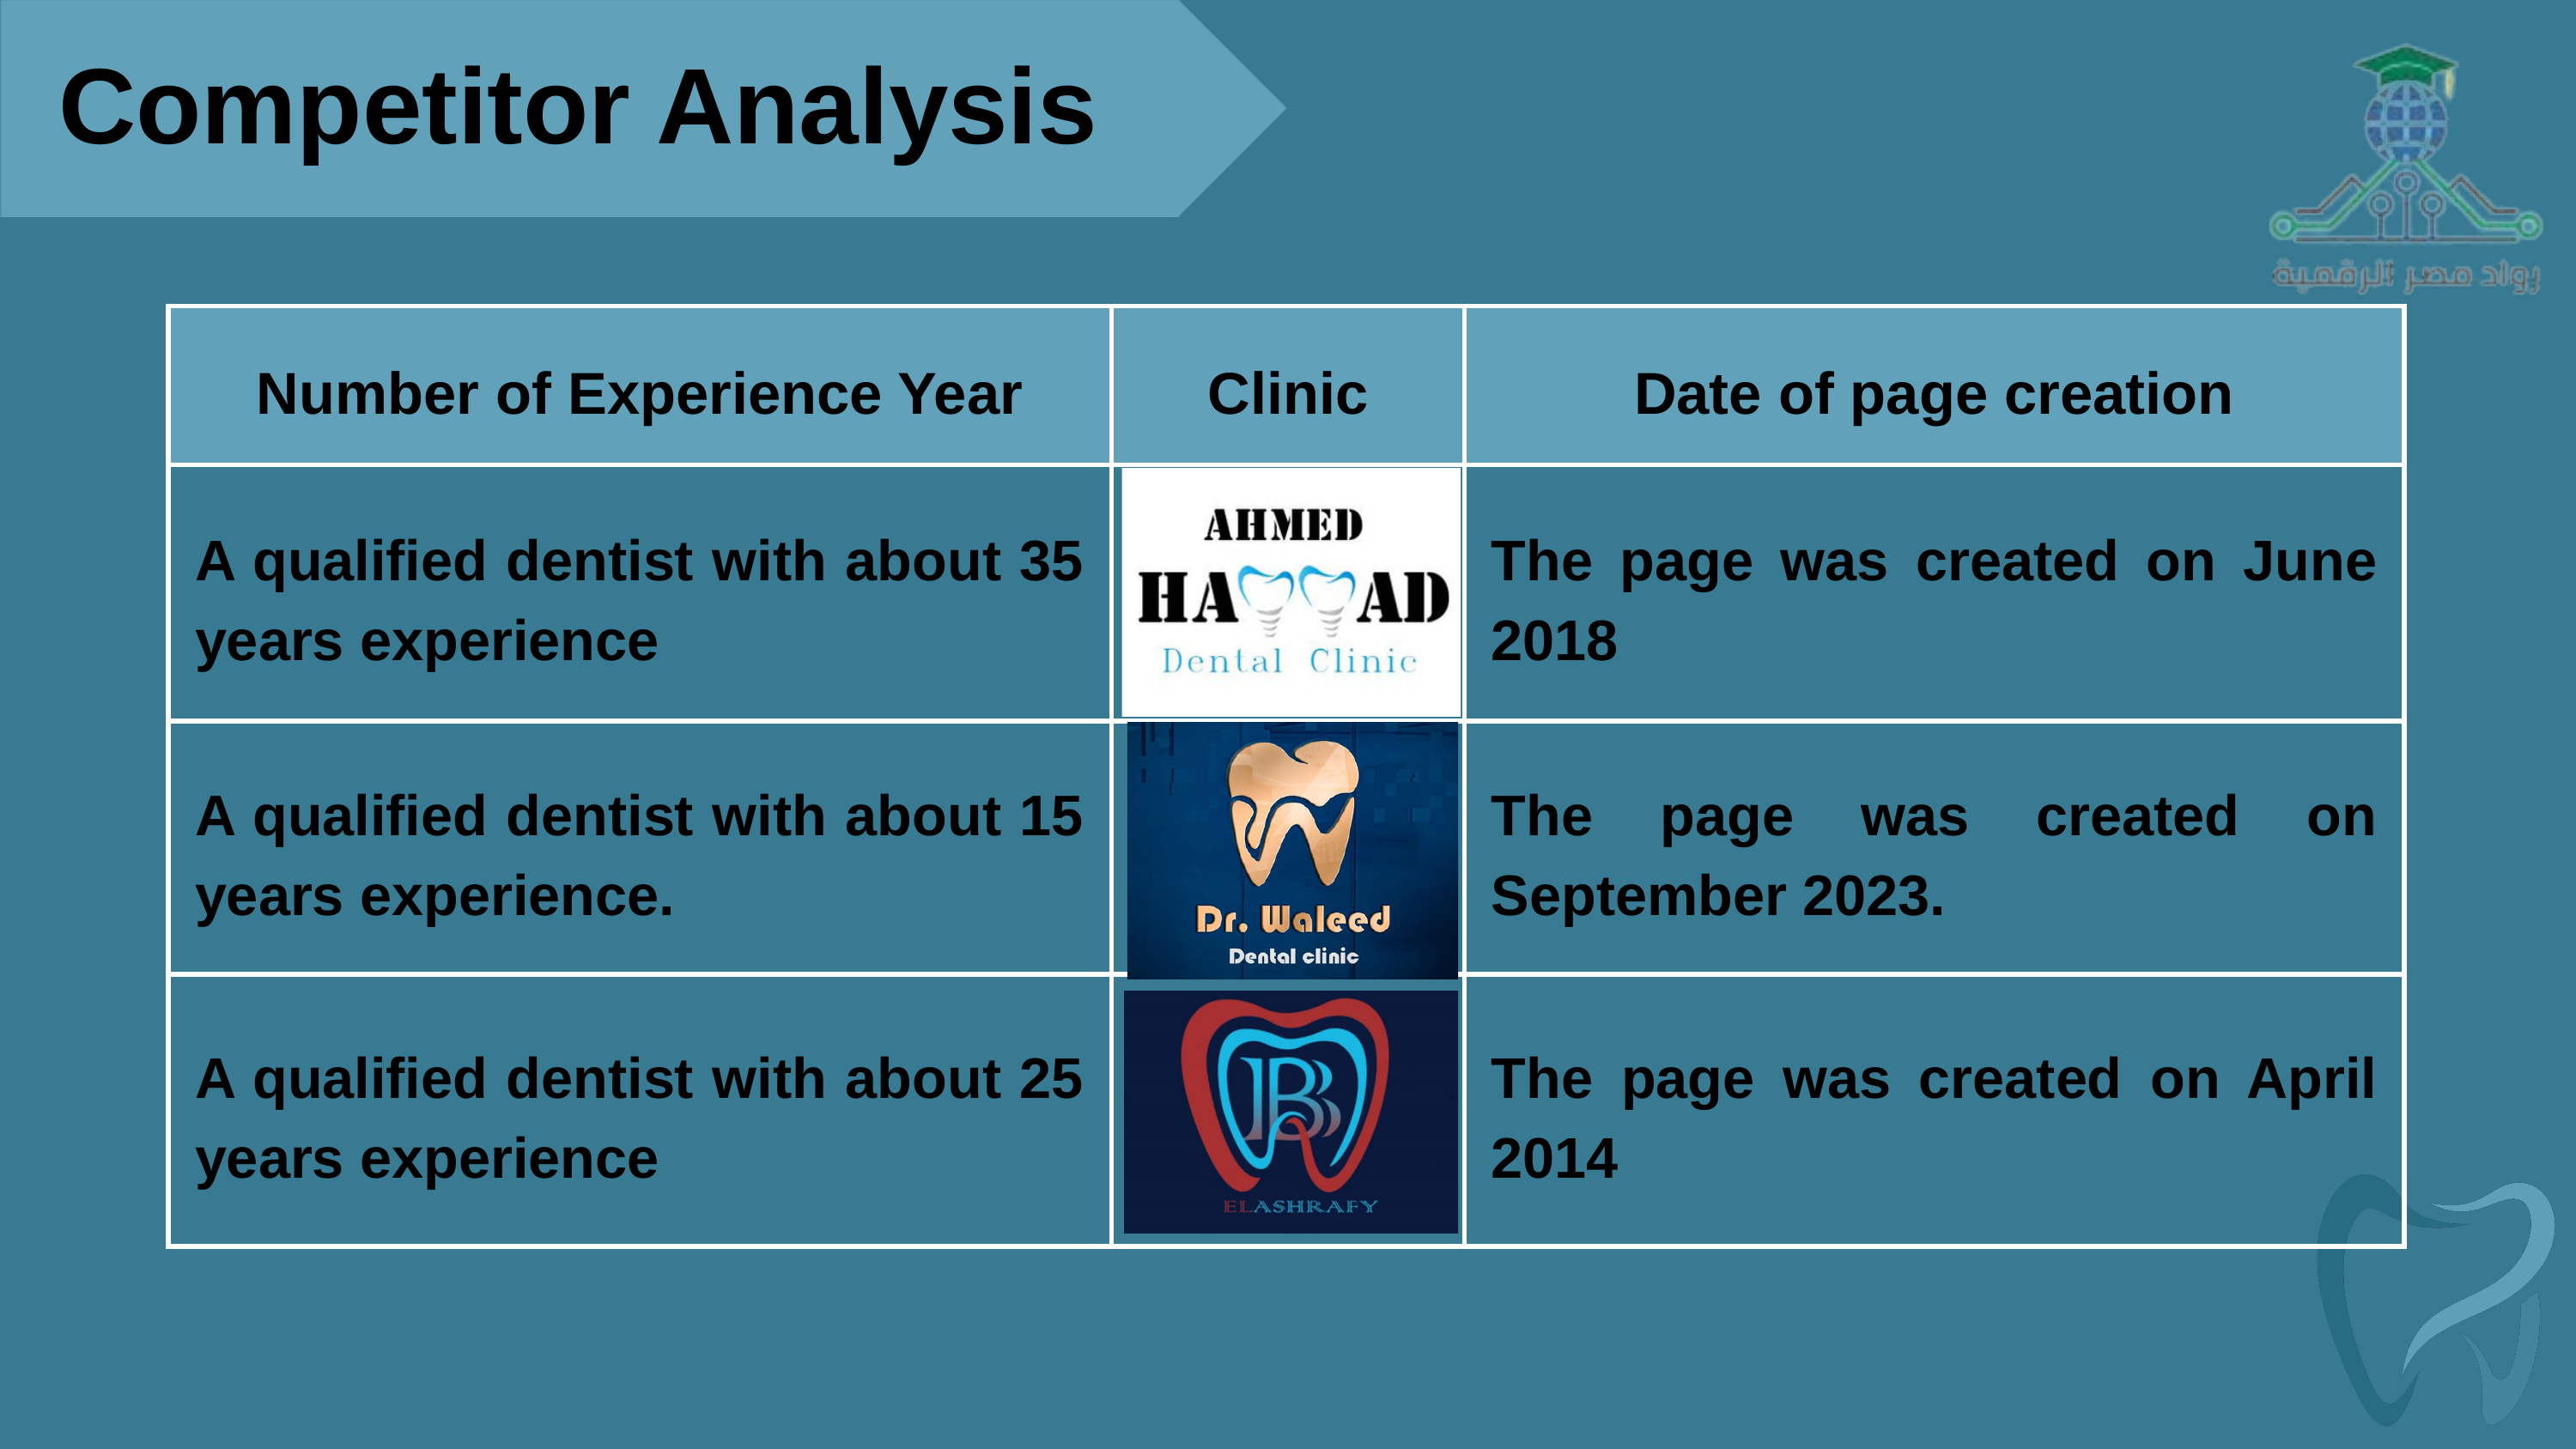

Competitor Analysis
| Number of Experience Year | Clinic | Date of page creation |
| --- | --- | --- |
| A qualified dentist with about 35 years experience |  | The page was created on June 2018 |
| A qualified dentist with about 15 years experience. |  | The page was created on September 2023. |
| A qualified dentist with about 25 years experience |  | The page was created on April 2014 |

11